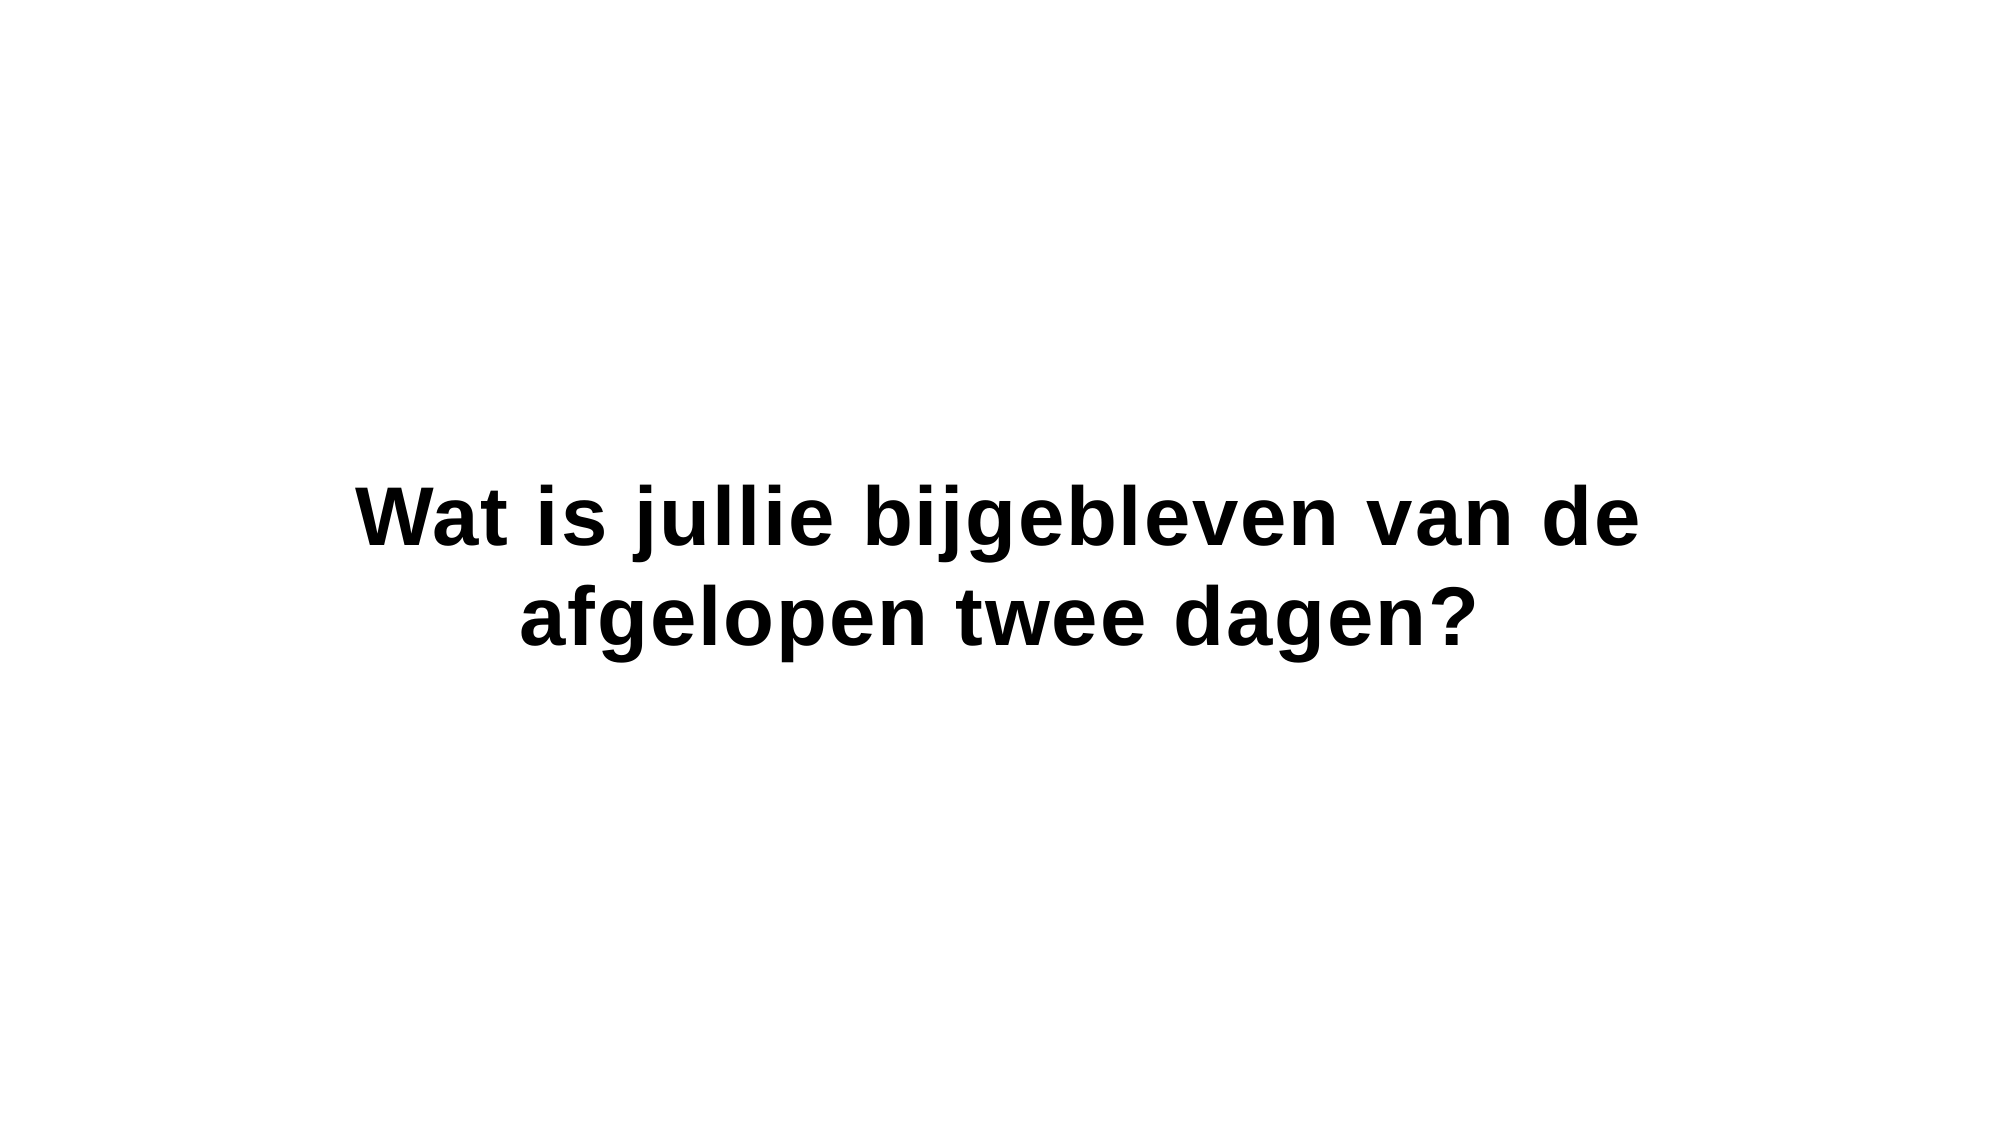

# Wat is jullie bijgebleven van de afgelopen twee dagen?